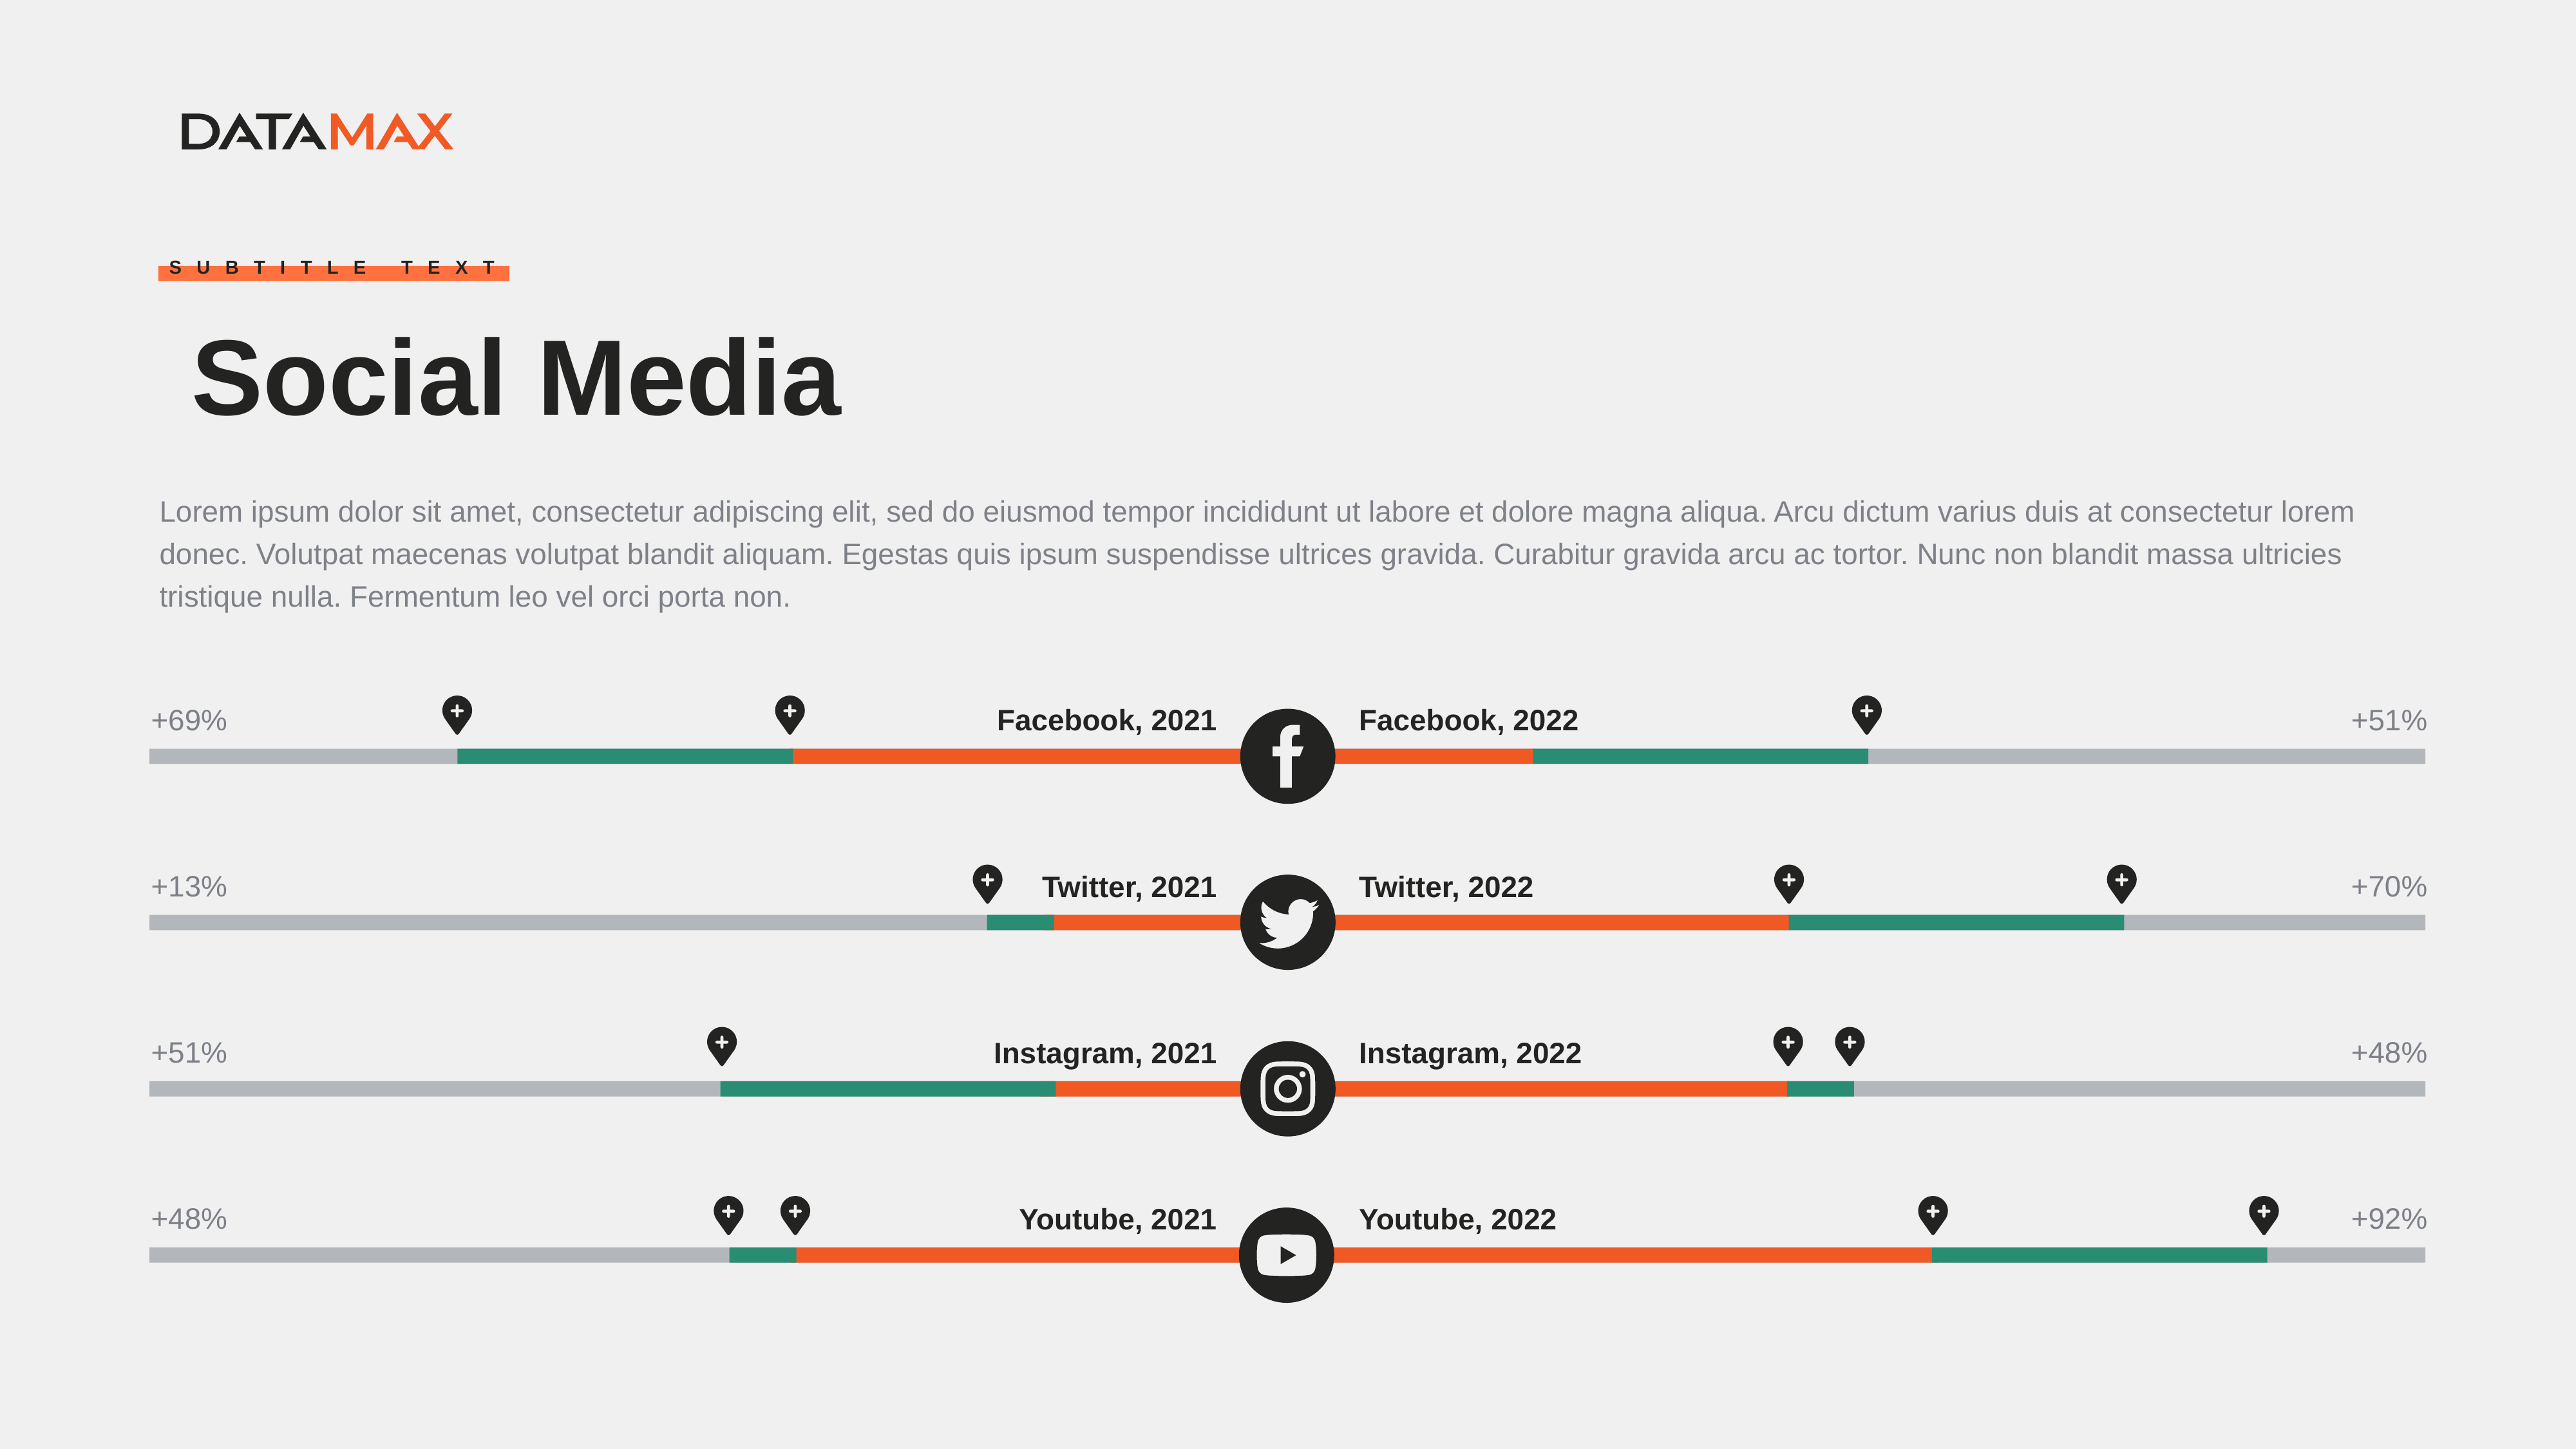

Subtitle Text

Social Media
Lorem ipsum dolor sit amet, consectetur adipiscing elit, sed do eiusmod tempor incididunt ut labore et dolore magna aliqua. Arcu dictum varius duis at consectetur lorem donec. Volutpat maecenas volutpat blandit aliquam. Egestas quis ipsum suspendisse ultrices gravida. Curabitur gravida arcu ac tortor. Nunc non blandit massa ultricies tristique nulla. Fermentum leo vel orci porta non.
+69%
+51%
Facebook, 2021
Facebook, 2022

+13%
+70%
Twitter, 2021
Twitter, 2022

+51%
+48%
Instagram, 2021
Instagram, 2022

+48%
+92%
Youtube, 2021
Youtube, 2022